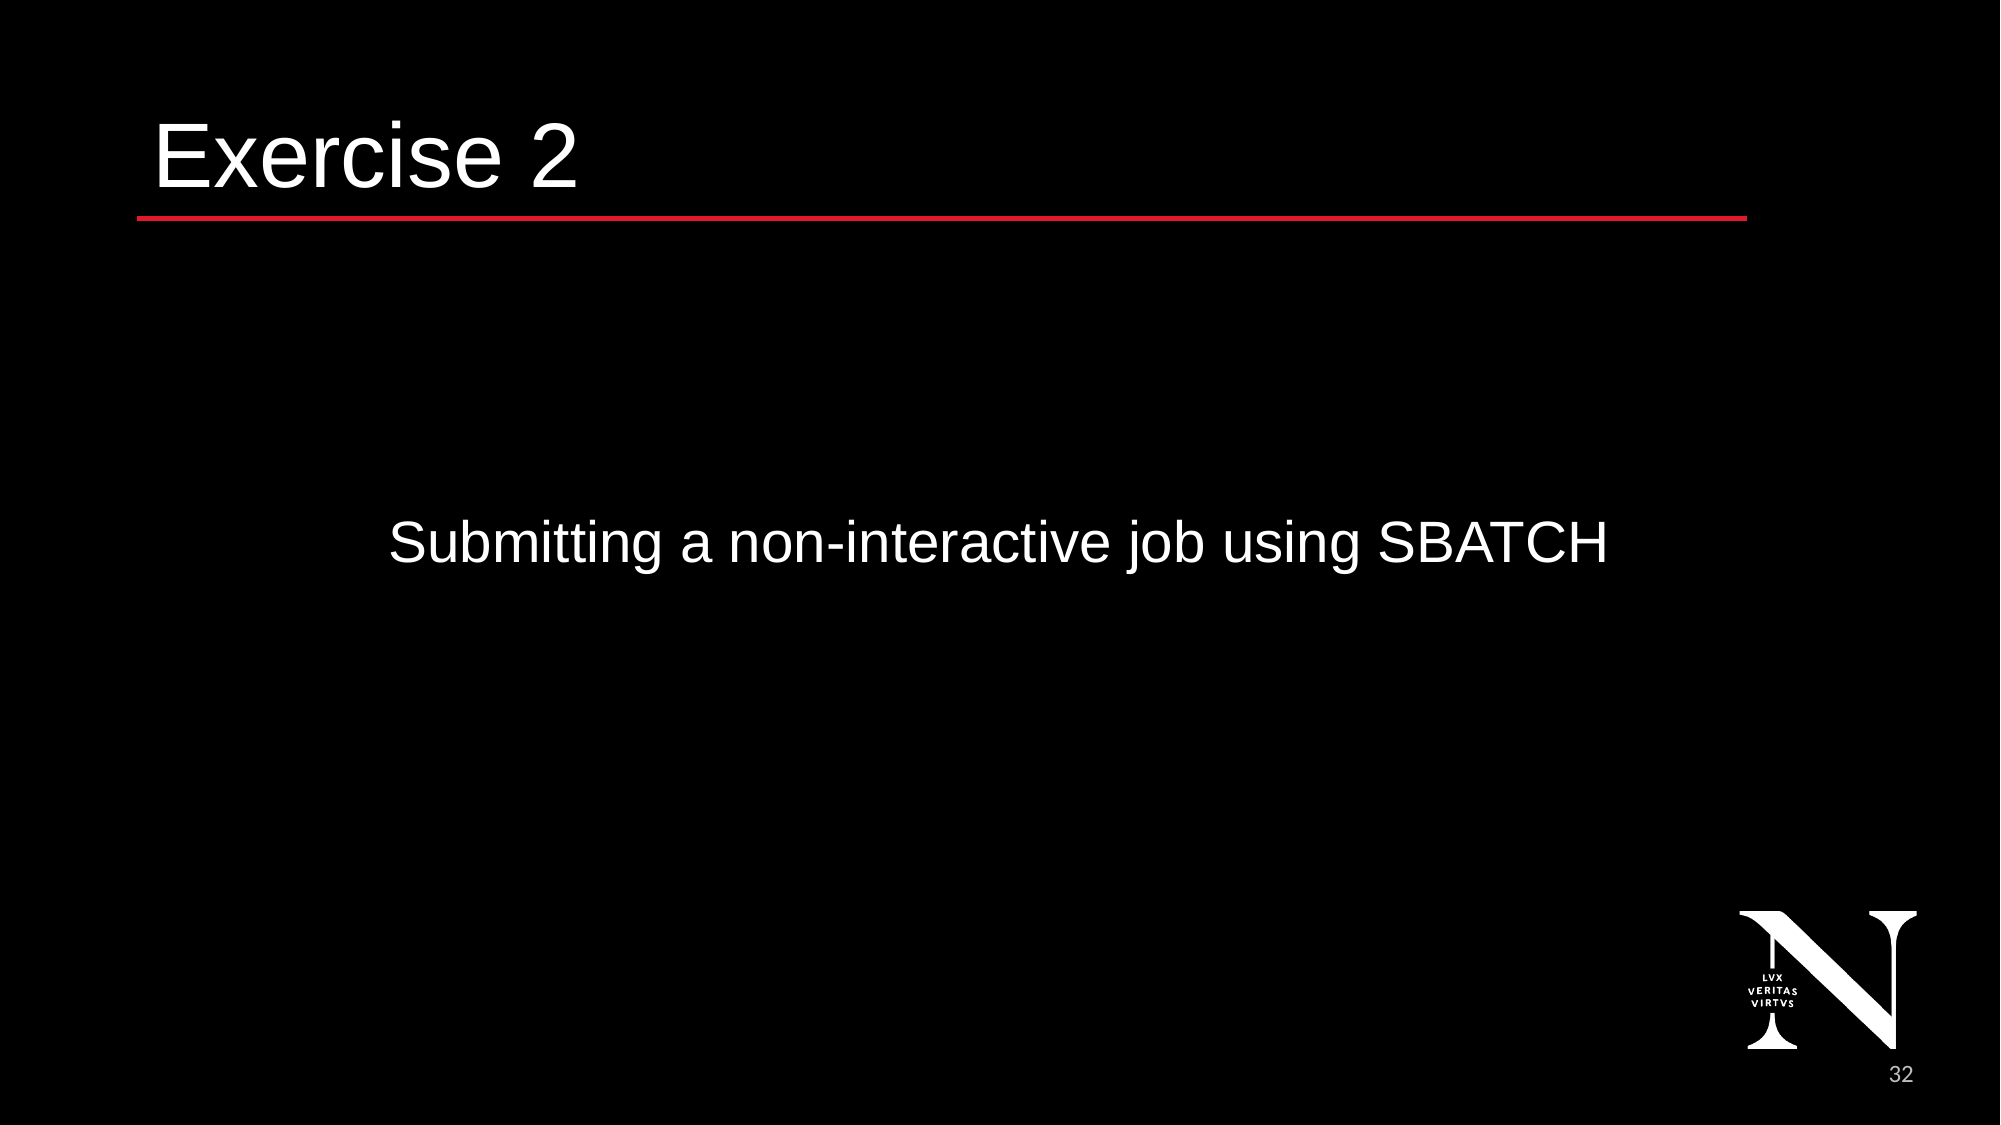

# Exercise 2
Submitting a non-interactive job using SBATCH
32